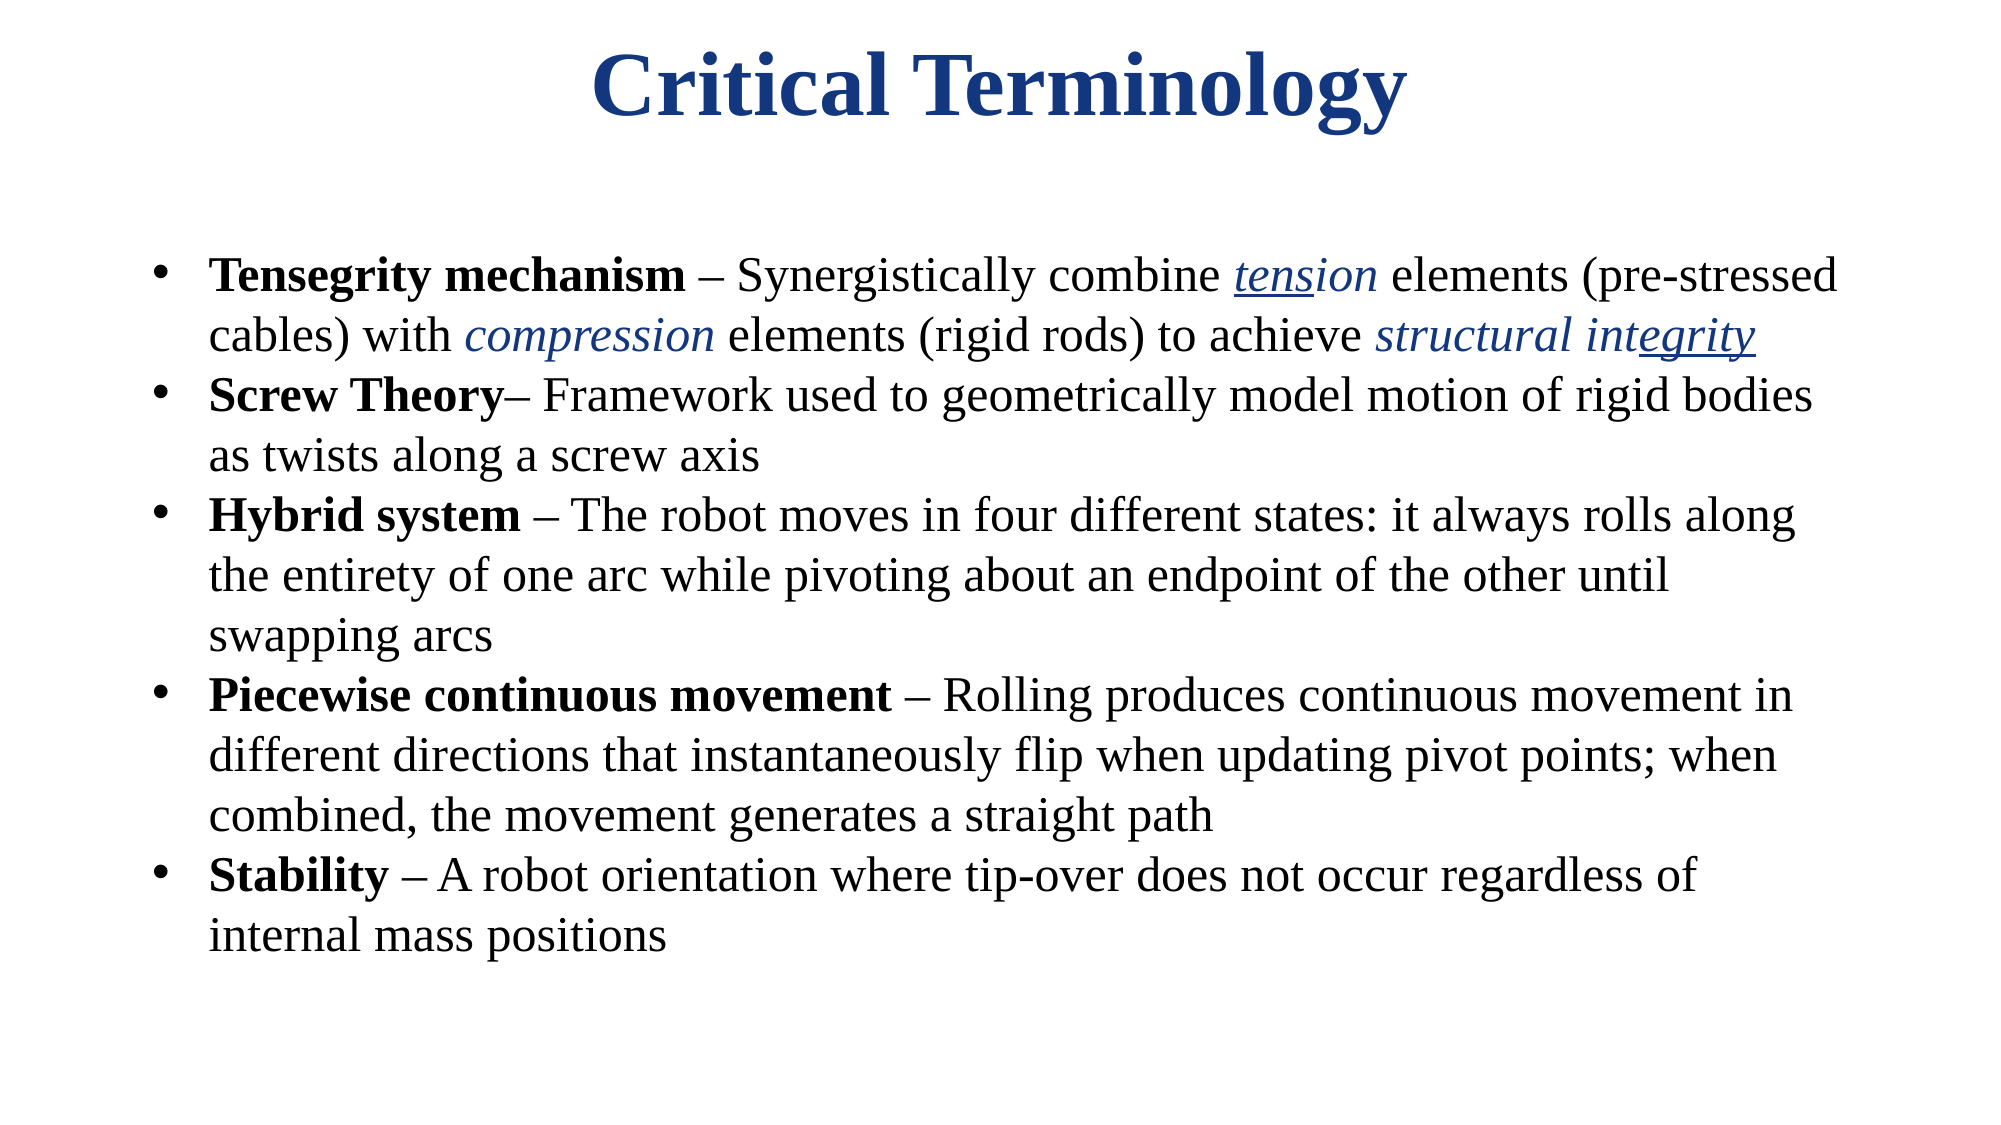

Critical Terminology
Tensegrity mechanism – Synergistically combine tension elements (pre-stressed cables) with compression elements (rigid rods) to achieve structural integrity
Screw Theory– Framework used to geometrically model motion of rigid bodies as twists along a screw axis
Hybrid system – The robot moves in four different states: it always rolls along the entirety of one arc while pivoting about an endpoint of the other until swapping arcs
Piecewise continuous movement – Rolling produces continuous movement in different directions that instantaneously flip when updating pivot points; when combined, the movement generates a straight path
Stability – A robot orientation where tip-over does not occur regardless of internal mass positions